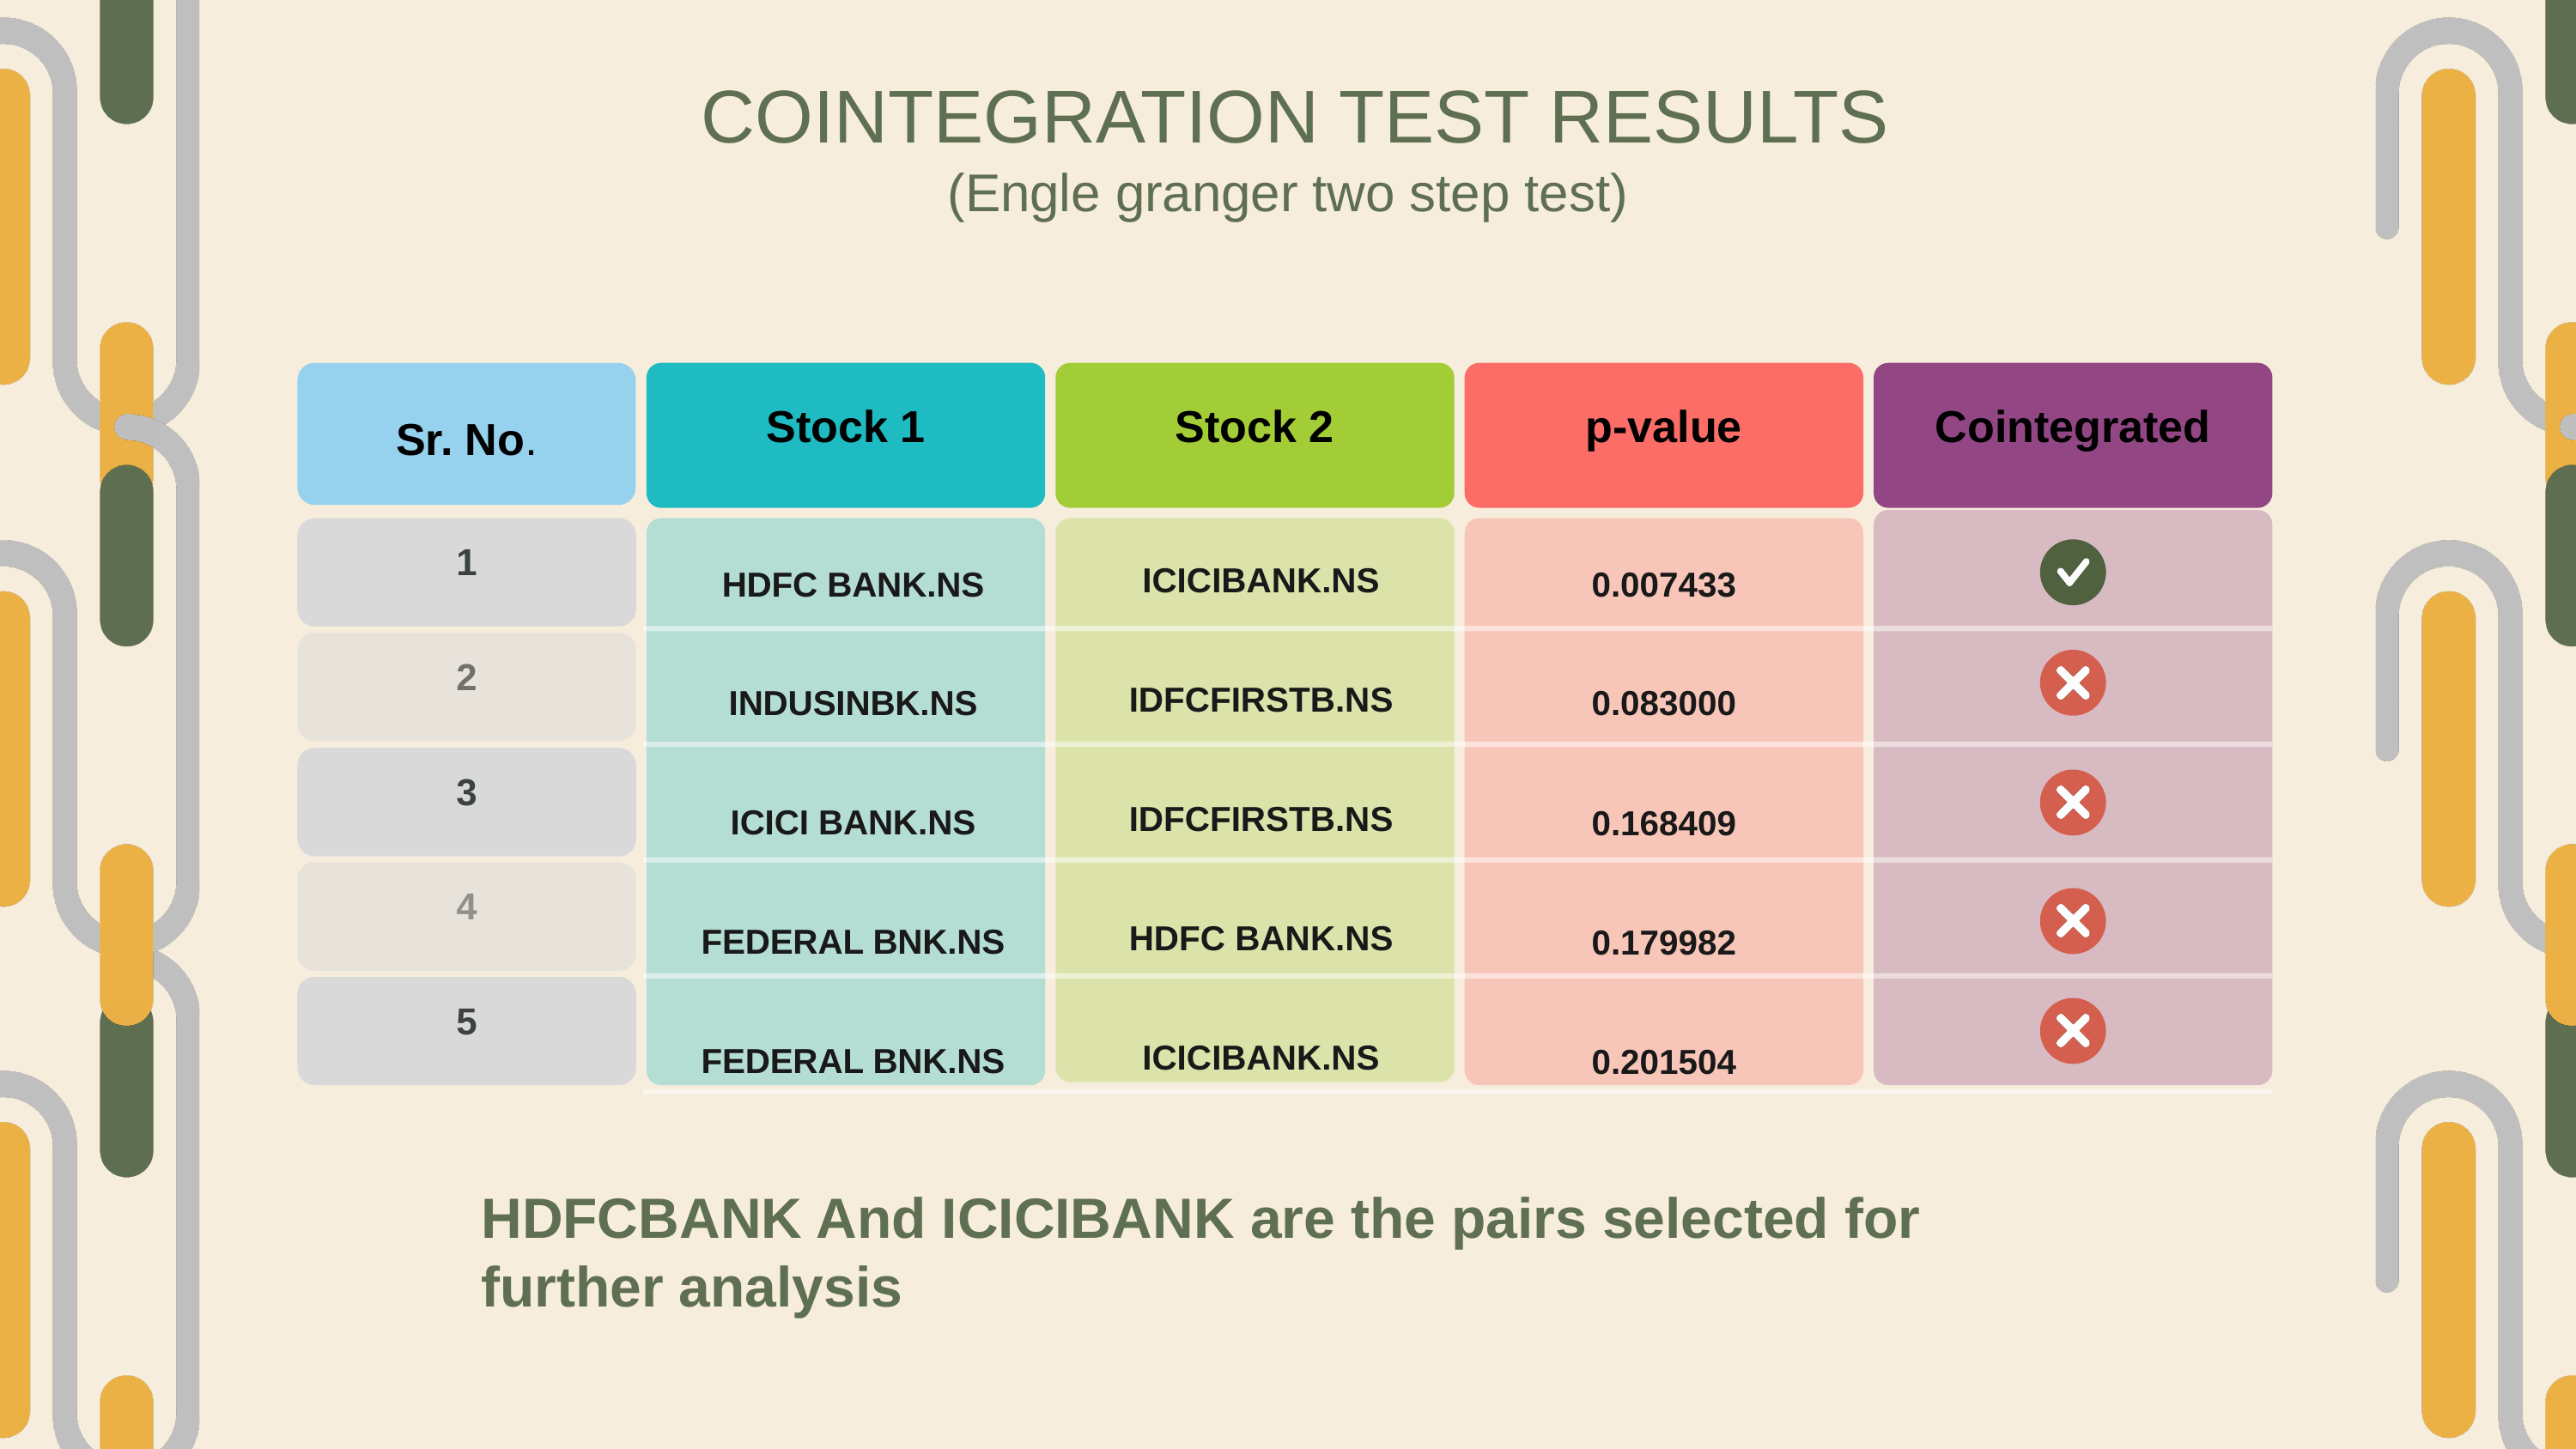

COINTEGRATION TEST RESULTS
(Engle granger two step test)

Stock 1

Stock 2

p-value

Cointegrated
Sr. No.

1

ICICIBANK.NS

IDFCFIRSTB.NS

IDFCFIRSTB.NS

HDFC BANK.NS

ICICIBANK.NS

HDFC BANK.NS

INDUSINBK.NS

ICICI BANK.NS

FEDERAL BNK.NS

FEDERAL BNK.NS

0.007433

0.083000

0.168409

0.179982

0.201504

2

3

4

5

HDFCBANK And ICICIBANK are the pairs selected for further analysis